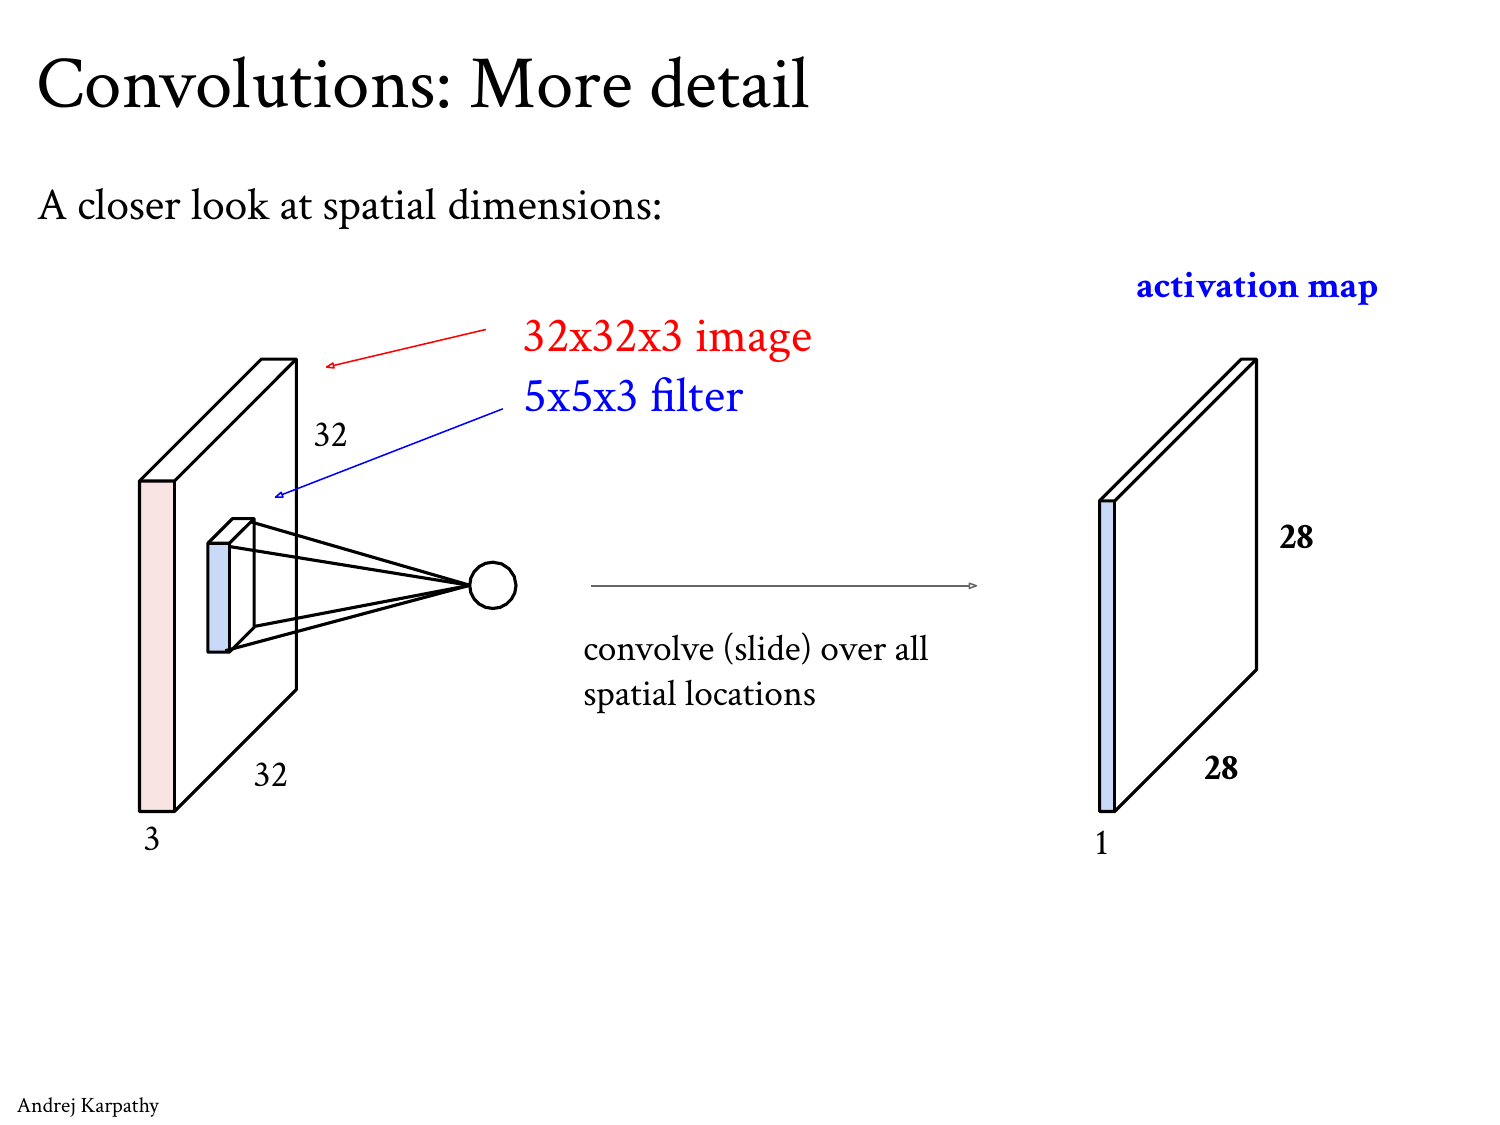

Convolutions: More detail
# A closer look at spatial dimensions:
activation map
32x32x3 image
5x5x3 filter

32

28

convolve (slide) over all  spatial locations

28
32
3
1
Andrej Karpathy